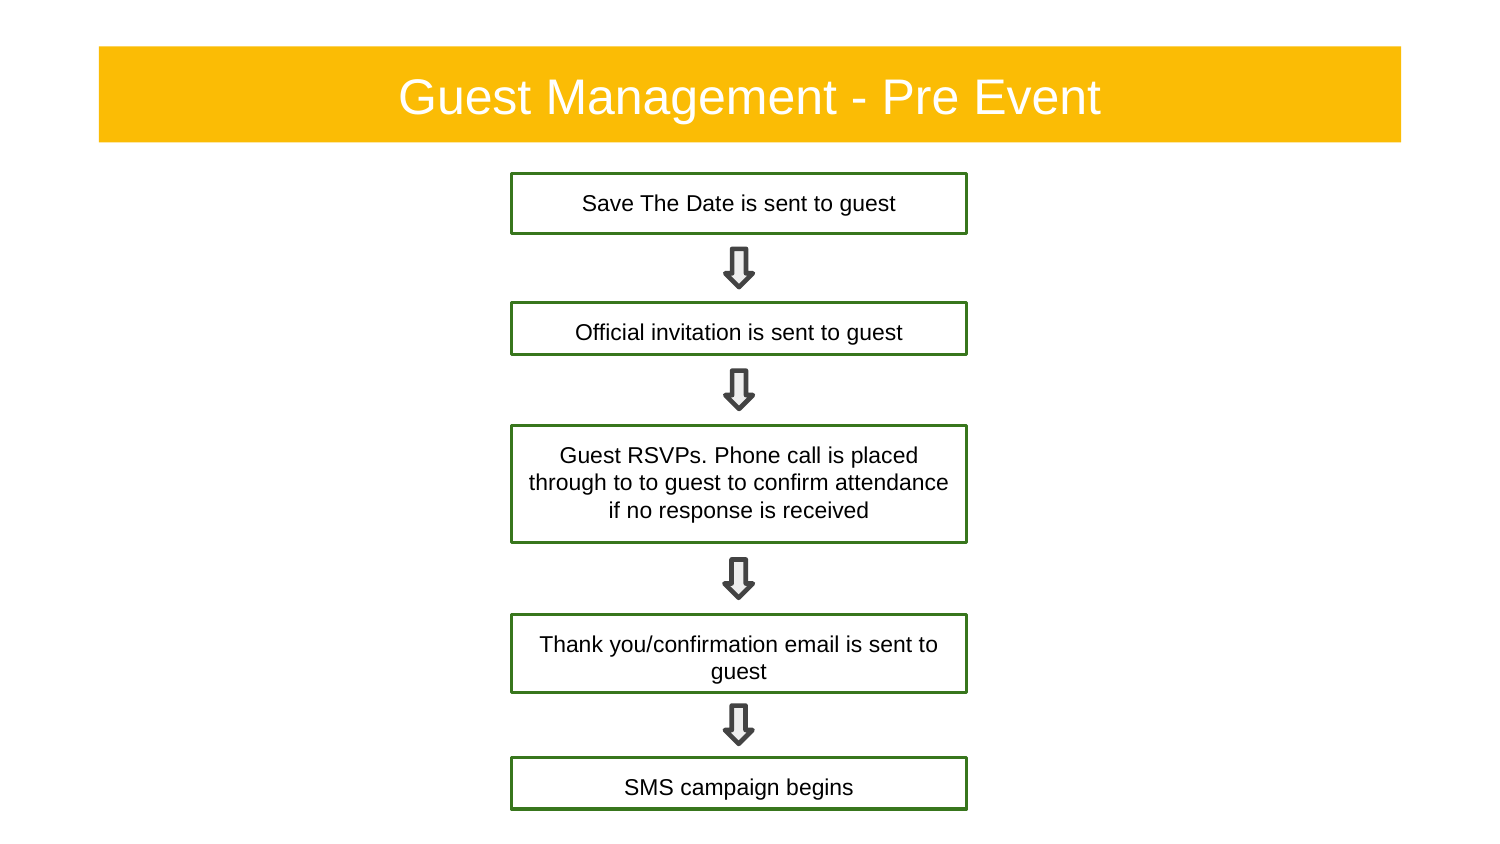

Guest Management - Pre Event
Save The Date is sent to guest

Official invitation is sent to guest

Guest RSVPs. Phone call is placed through to to guest to confirm attendance if no response is received

Thank you/confirmation email is sent to guest

SMS campaign begins